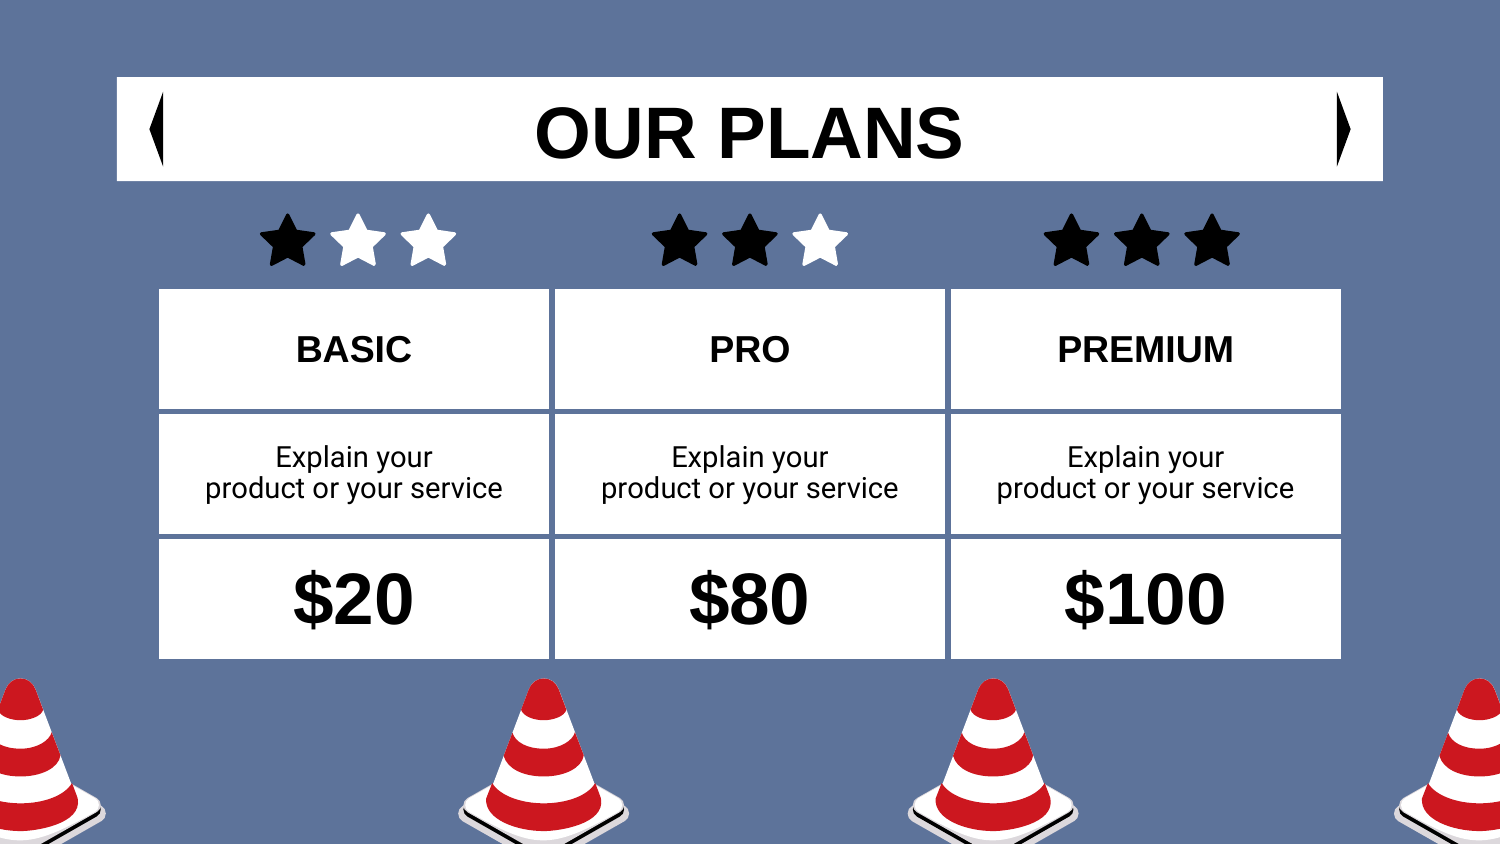

# OUR PLANS

| BASIC | PRO | PREMIUM |
| --- | --- | --- |
| Explain your product or your service | Explain your product or your service | Explain your product or your service |
| $20 | $80 | $100 |